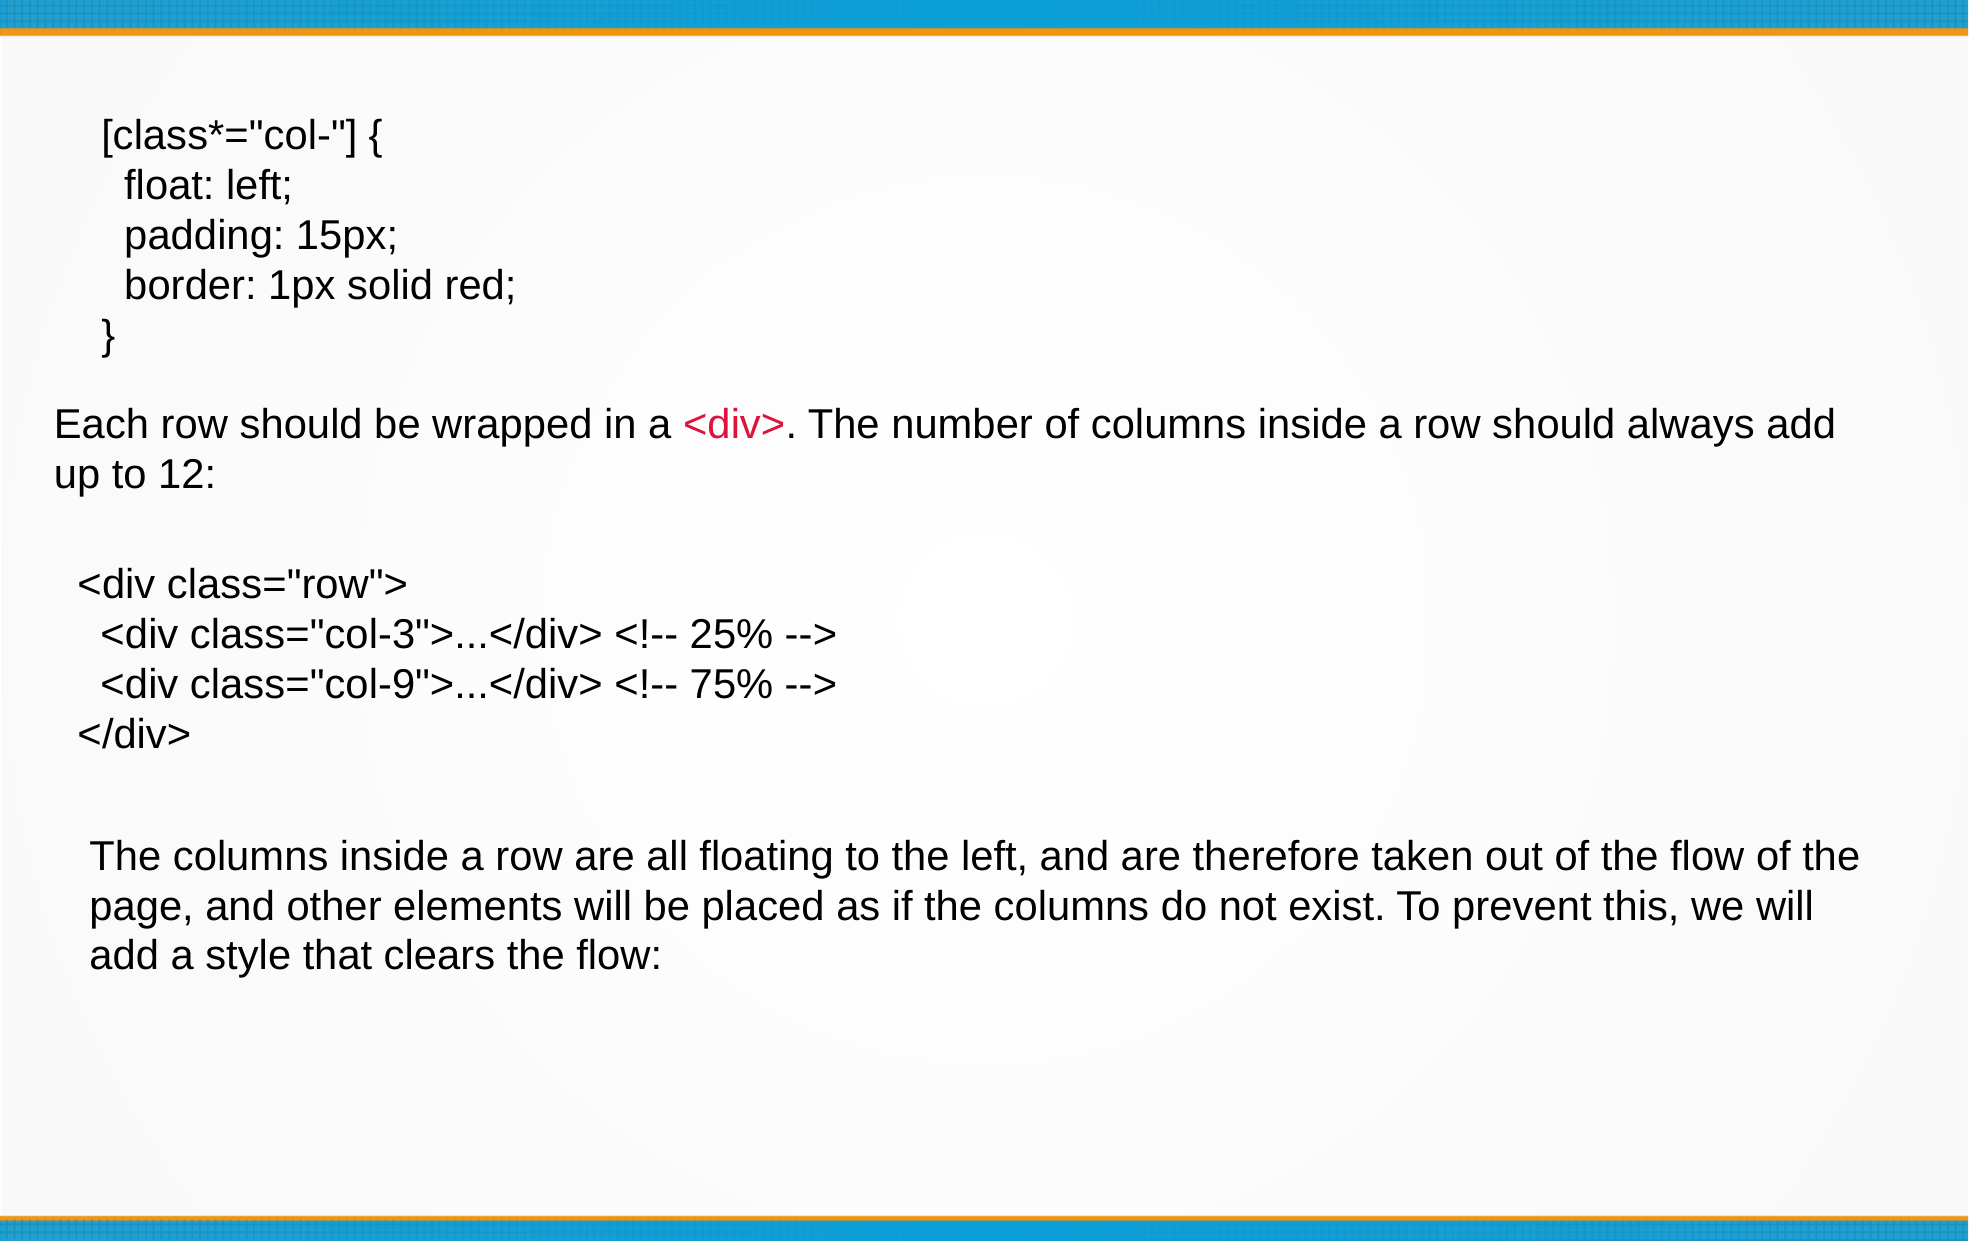

[class*="col-"] {
  float: left;
  padding: 15px;
  border: 1px solid red;
}
Each row should be wrapped in a <div>. The number of columns inside a row should always add up to 12:
<div class="row">
  <div class="col-3">...</div> <!-- 25% -->
  <div class="col-9">...</div> <!-- 75% -->
</div>
The columns inside a row are all floating to the left, and are therefore taken out of the flow of the page, and other elements will be placed as if the columns do not exist. To prevent this, we will add a style that clears the flow: